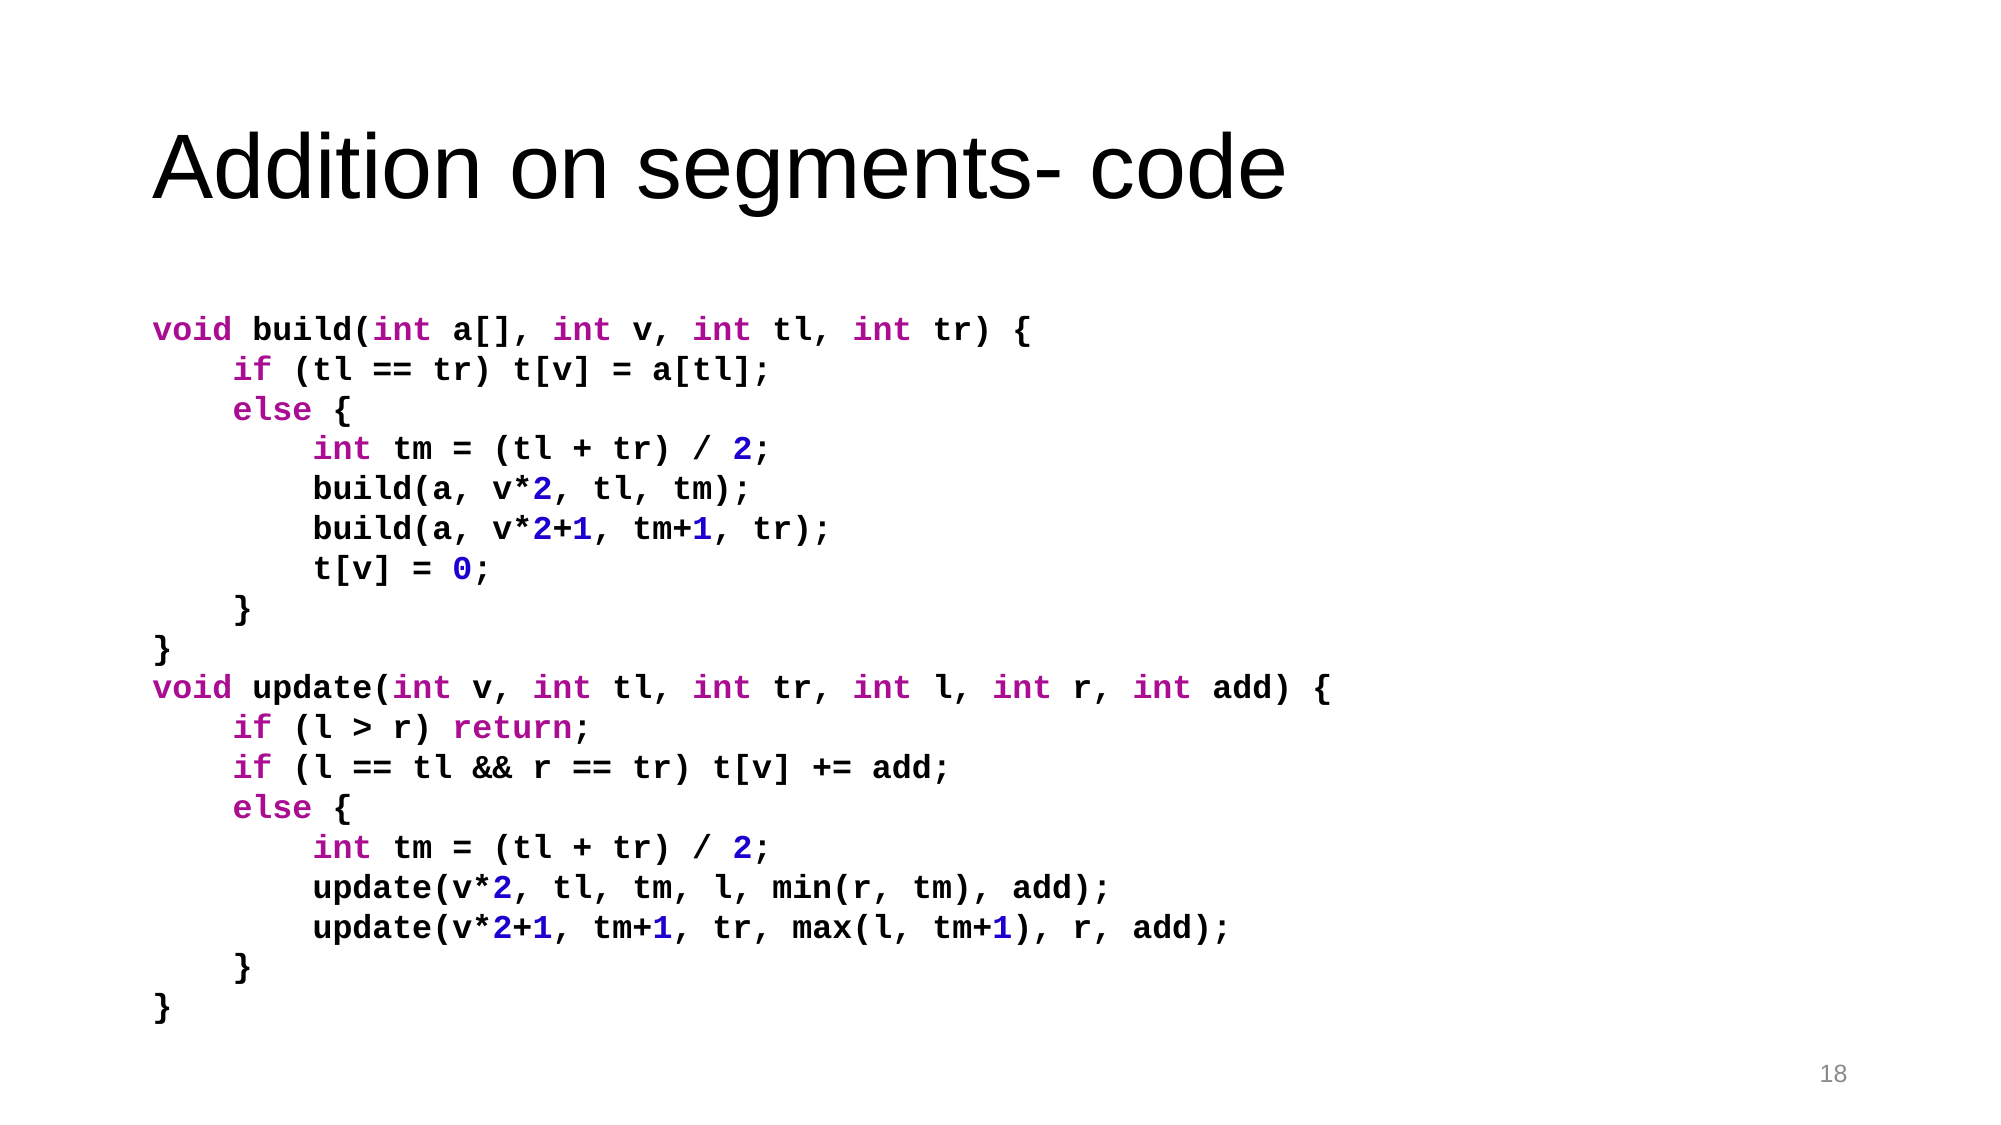

# Addition on segments- code
void build(int a[], int v, int tl, int tr) {
    if (tl == tr) t[v] = a[tl];
    else {
        int tm = (tl + tr) / 2;
        build(a, v*2, tl, tm);
        build(a, v*2+1, tm+1, tr);
        t[v] = 0;
    }
}
void update(int v, int tl, int tr, int l, int r, int add) {
    if (l > r) return;
    if (l == tl && r == tr) t[v] += add;
    else {
        int tm = (tl + tr) / 2;
        update(v*2, tl, tm, l, min(r, tm), add);
        update(v*2+1, tm+1, tr, max(l, tm+1), r, add);
    }
}
18